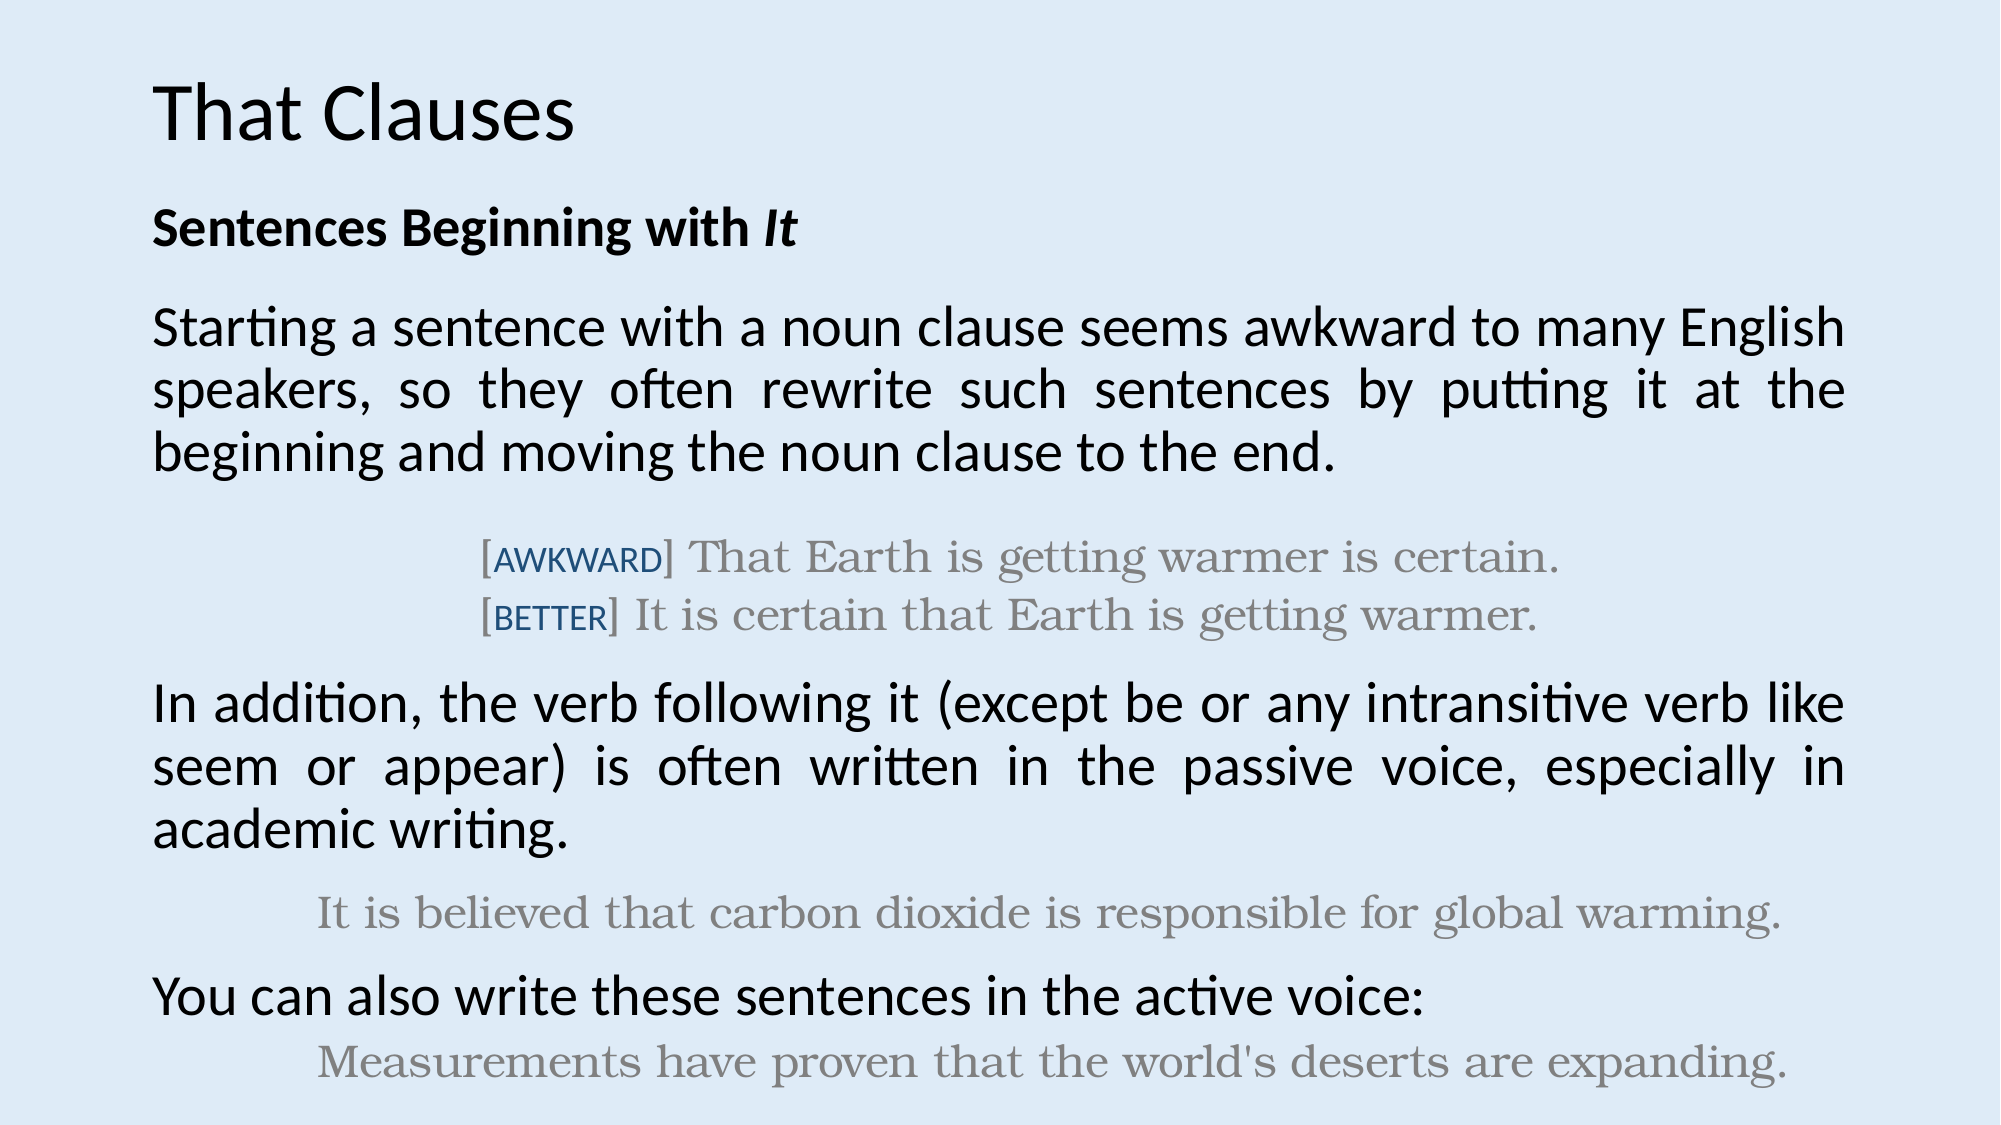

# That Clauses
Sentences Beginning with It
Starting a sentence with a noun clause seems awkward to many English speakers, so they often rewrite such sentences by putting it at the beginning and moving the noun clause to the end.

In addition, the verb following it (except be or any intransitive verb like seem or appear) is often written in the passive voice, especially in academic writing.

You can also write these sentences in the active voice:

[AWKWARD] That Earth is getting warmer is certain.
[BETTER] It is certain that Earth is getting warmer.
It is believed that carbon dioxide is responsible for global warming.
Measurements have proven that the world's deserts are expanding.